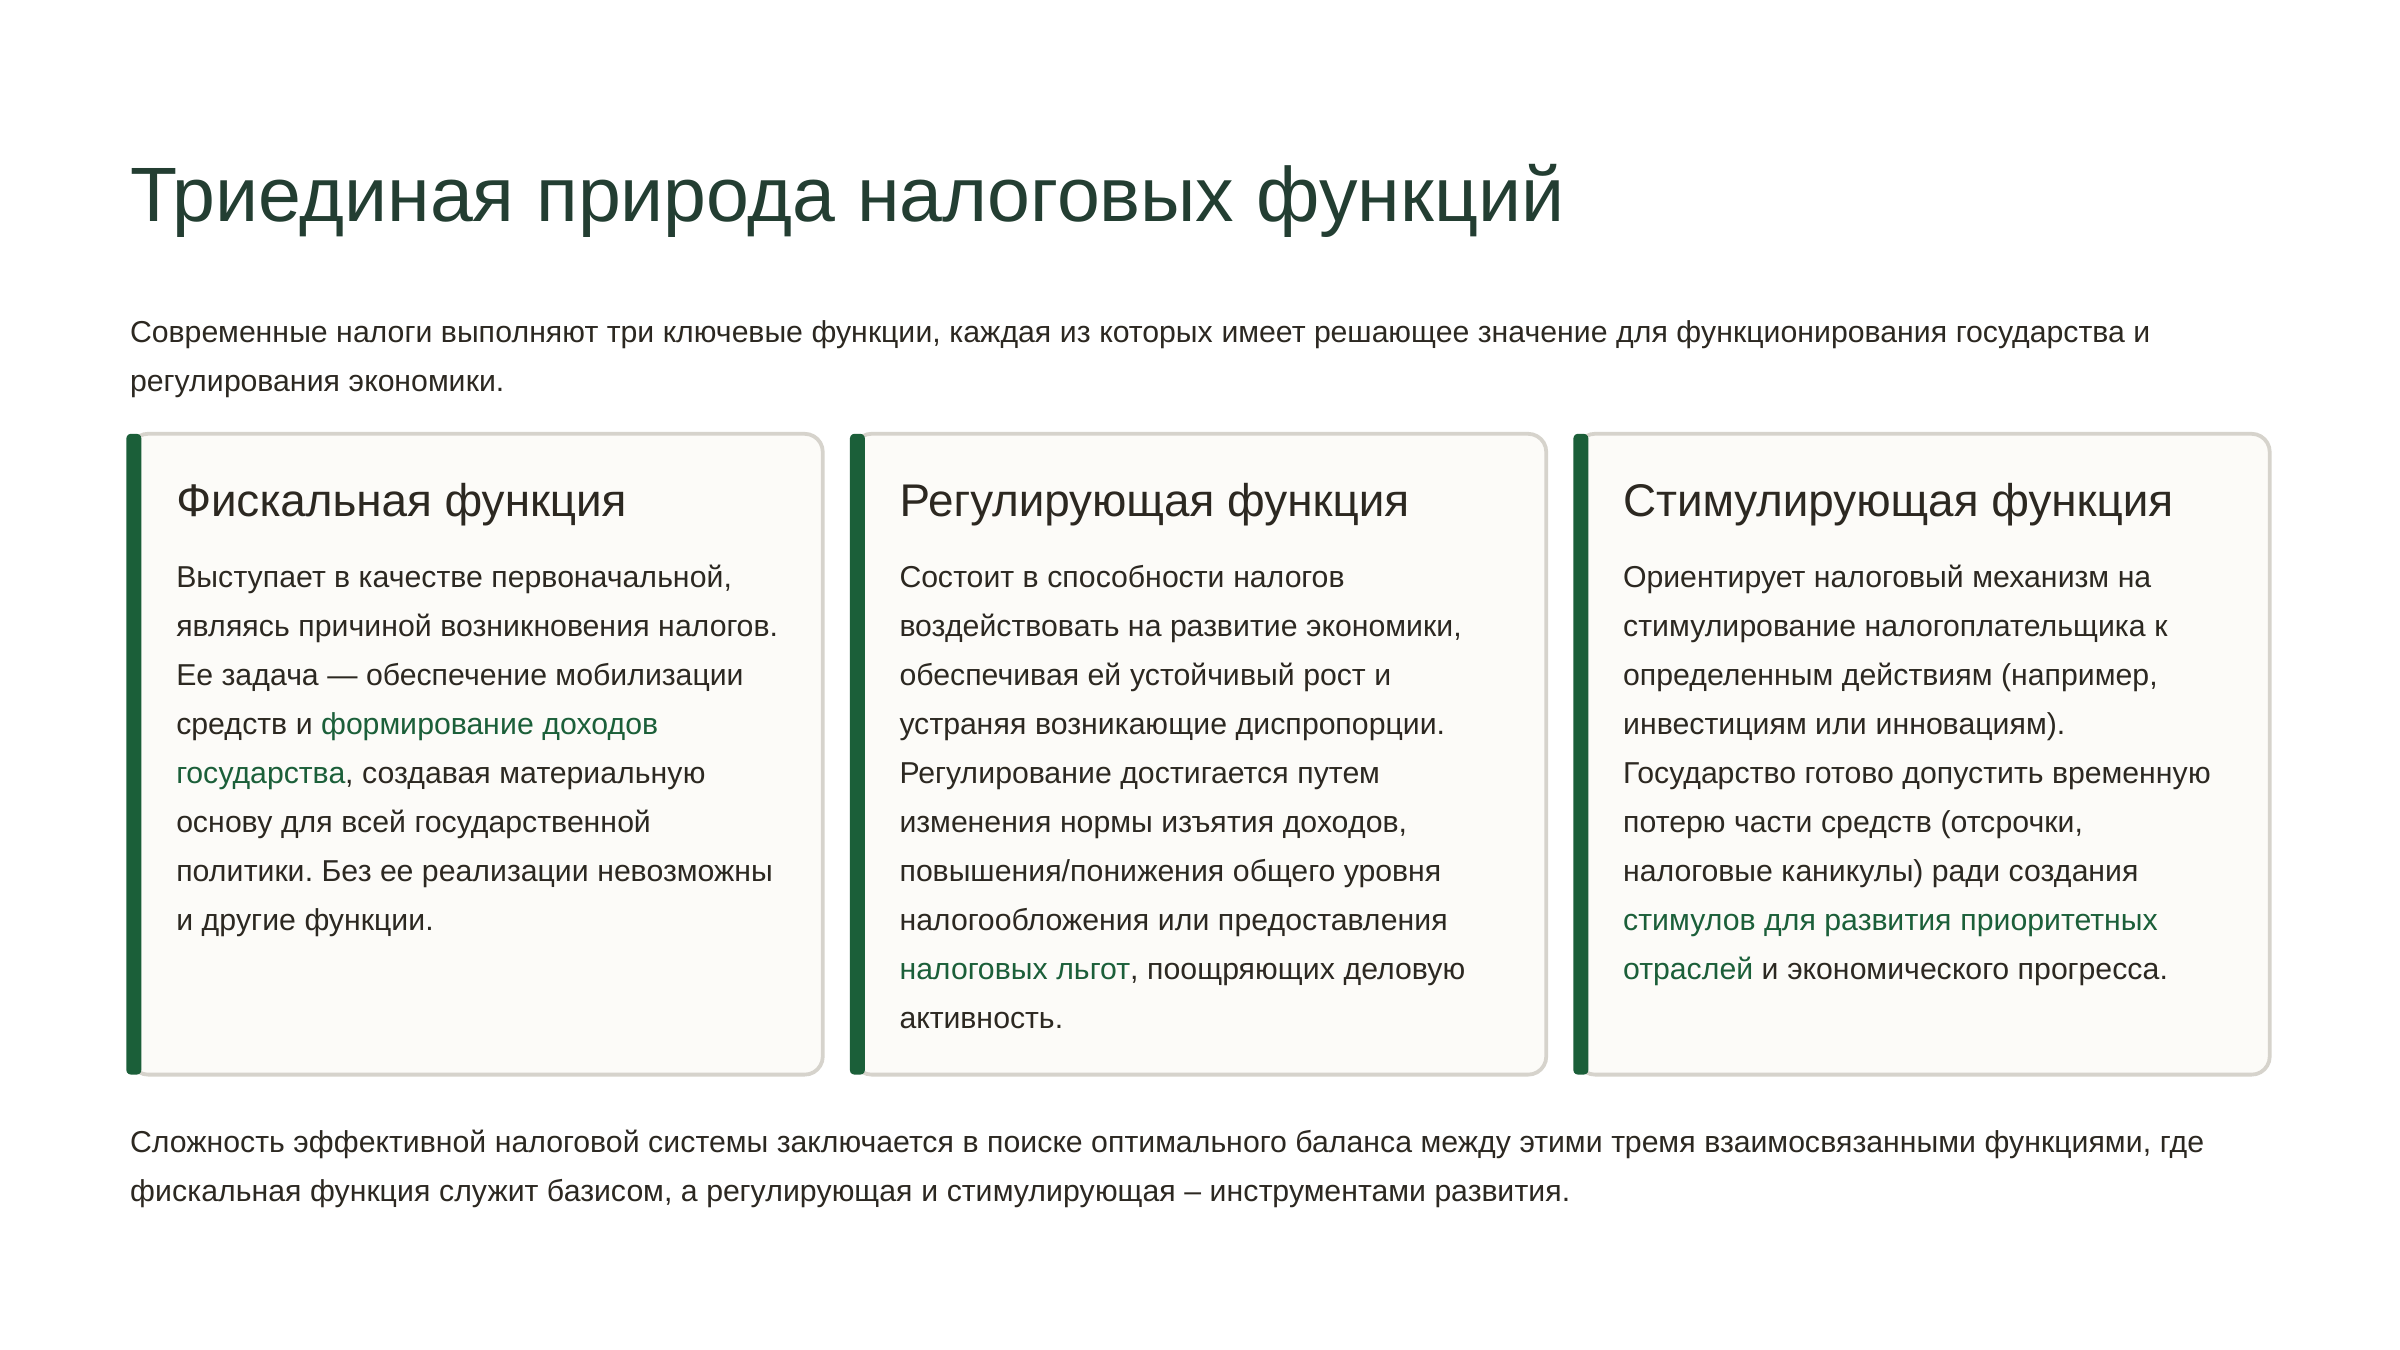

Триединая природа налоговых функций
Современные налоги выполняют три ключевые функции, каждая из которых имеет решающее значение для функционирования государства и регулирования экономики.

Фискальная функция
Регулирующая функция
Стимулирующая функция
Выступает в качестве первоначальной, являясь причиной возникновения налогов. Ее задача — обеспечение мобилизации средств и формирование доходов государства, создавая материальную основу для всей государственной политики. Без ее реализации невозможны и другие функции.
Состоит в способности налогов воздействовать на развитие экономики, обеспечивая ей устойчивый рост и устраняя возникающие диспропорции. Регулирование достигается путем изменения нормы изъятия доходов, повышения/понижения общего уровня налогообложения или предоставления налоговых льгот, поощряющих деловую активность.
Ориентирует налоговый механизм на стимулирование налогоплательщика к определенным действиям (например, инвестициям или инновациям). Государство готово допустить временную потерю части средств (отсрочки, налоговые каникулы) ради создания стимулов для развития приоритетных отраслей и экономического прогресса.
Сложность эффективной налоговой системы заключается в поиске оптимального баланса между этими тремя взаимосвязанными функциями, где фискальная функция служит базисом, а регулирующая и стимулирующая – инструментами развития.